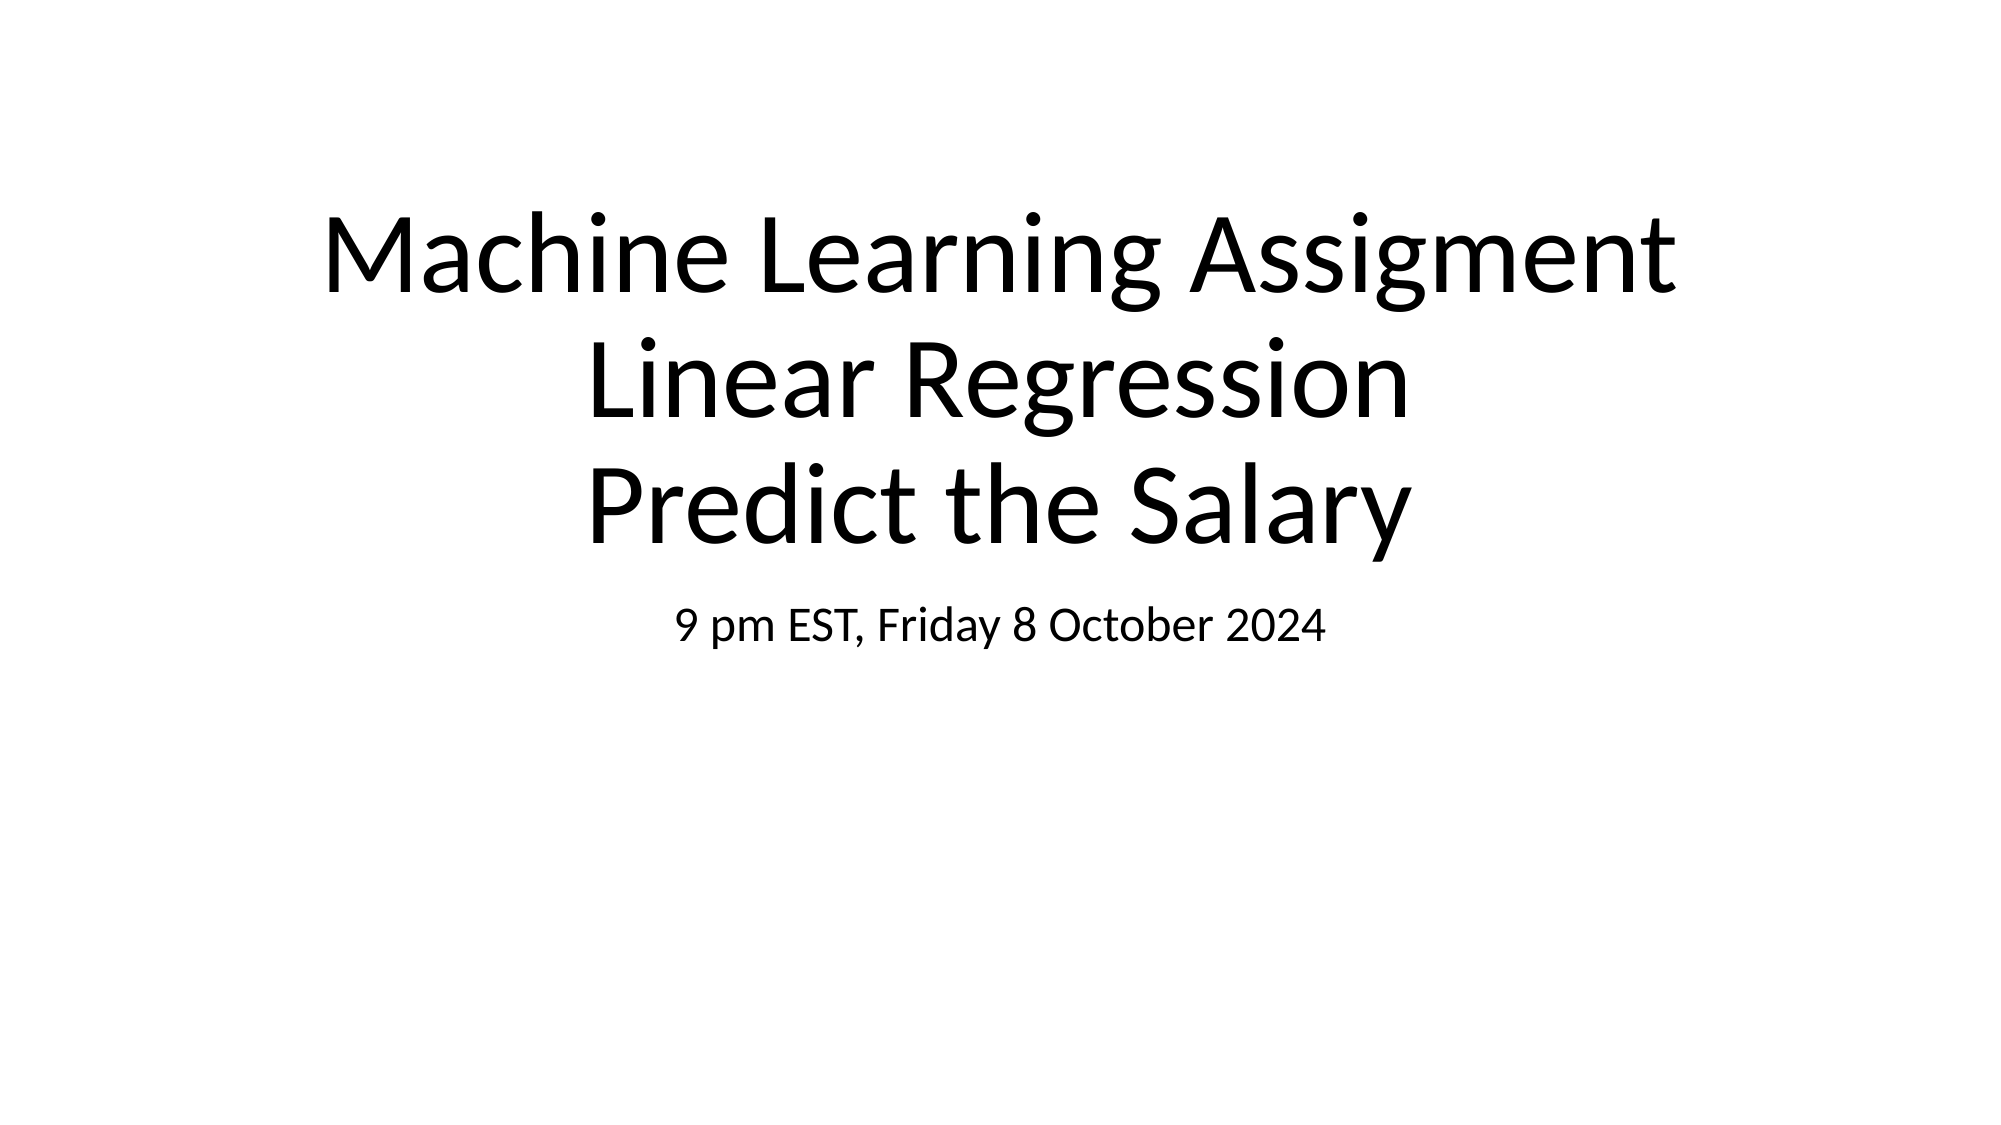

# Machine Learning Assigment Linear Regression Predict the Salary
9 pm EST, Friday 8 October 2024